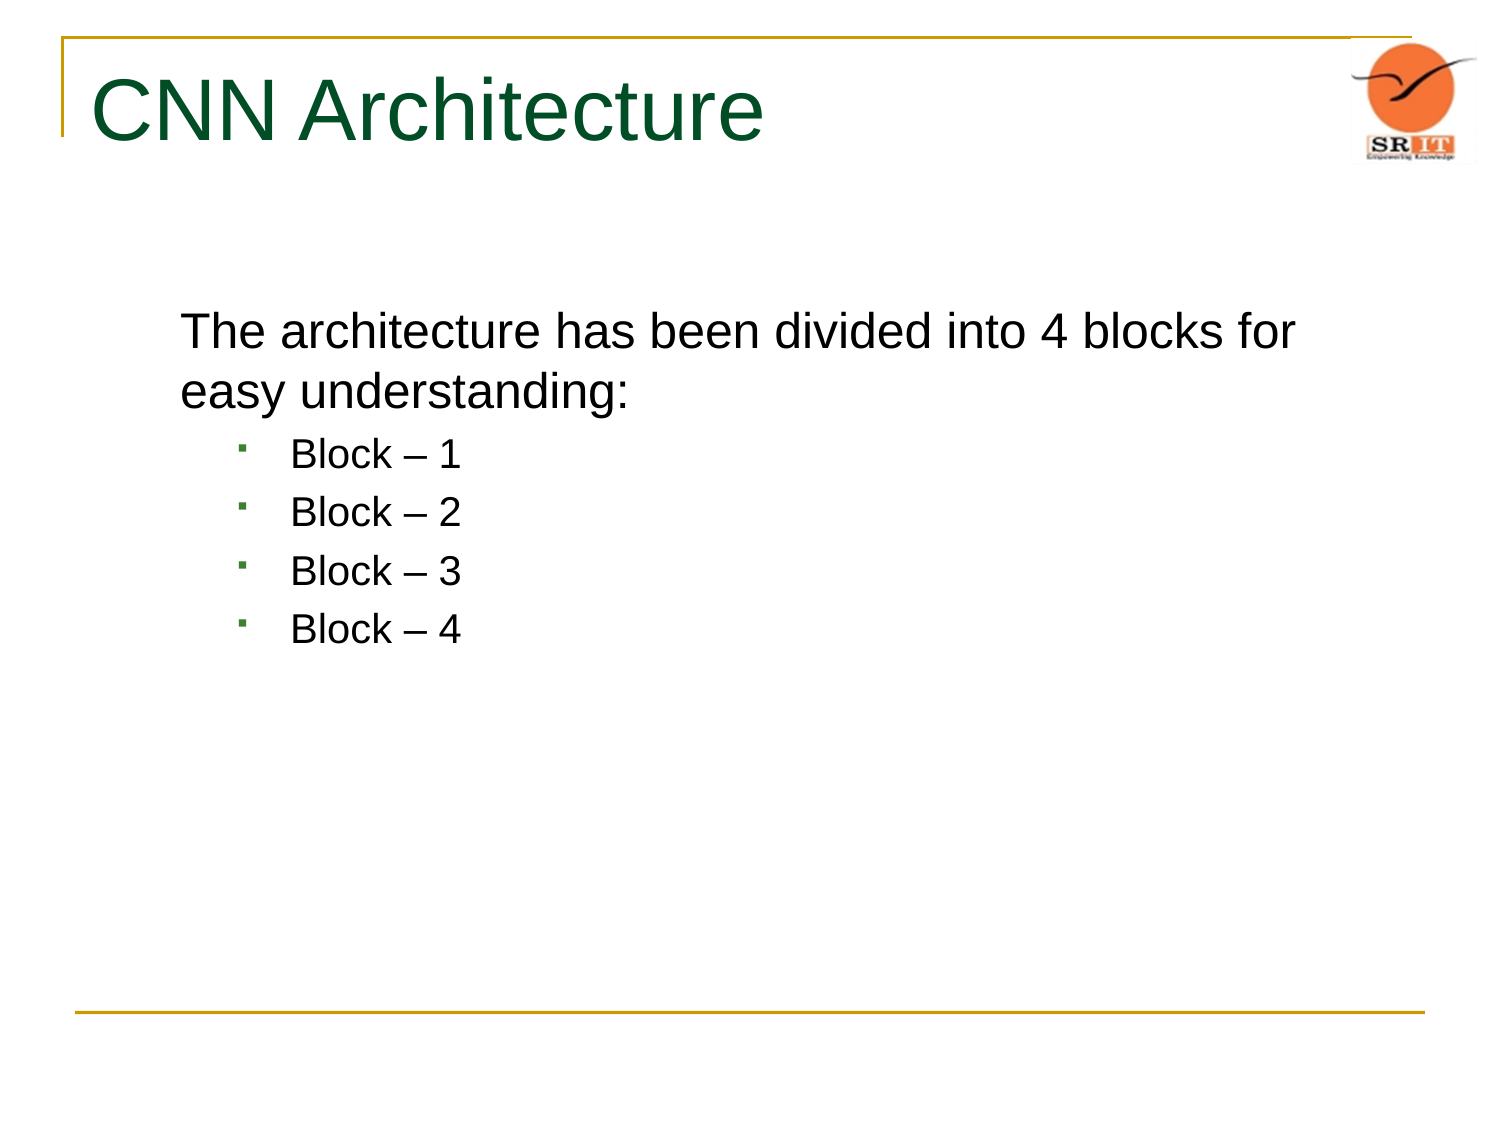

# CNN Architecture
The architecture has been divided into 4 blocks for easy understanding:
Block – 1
Block – 2
Block – 3
Block – 4